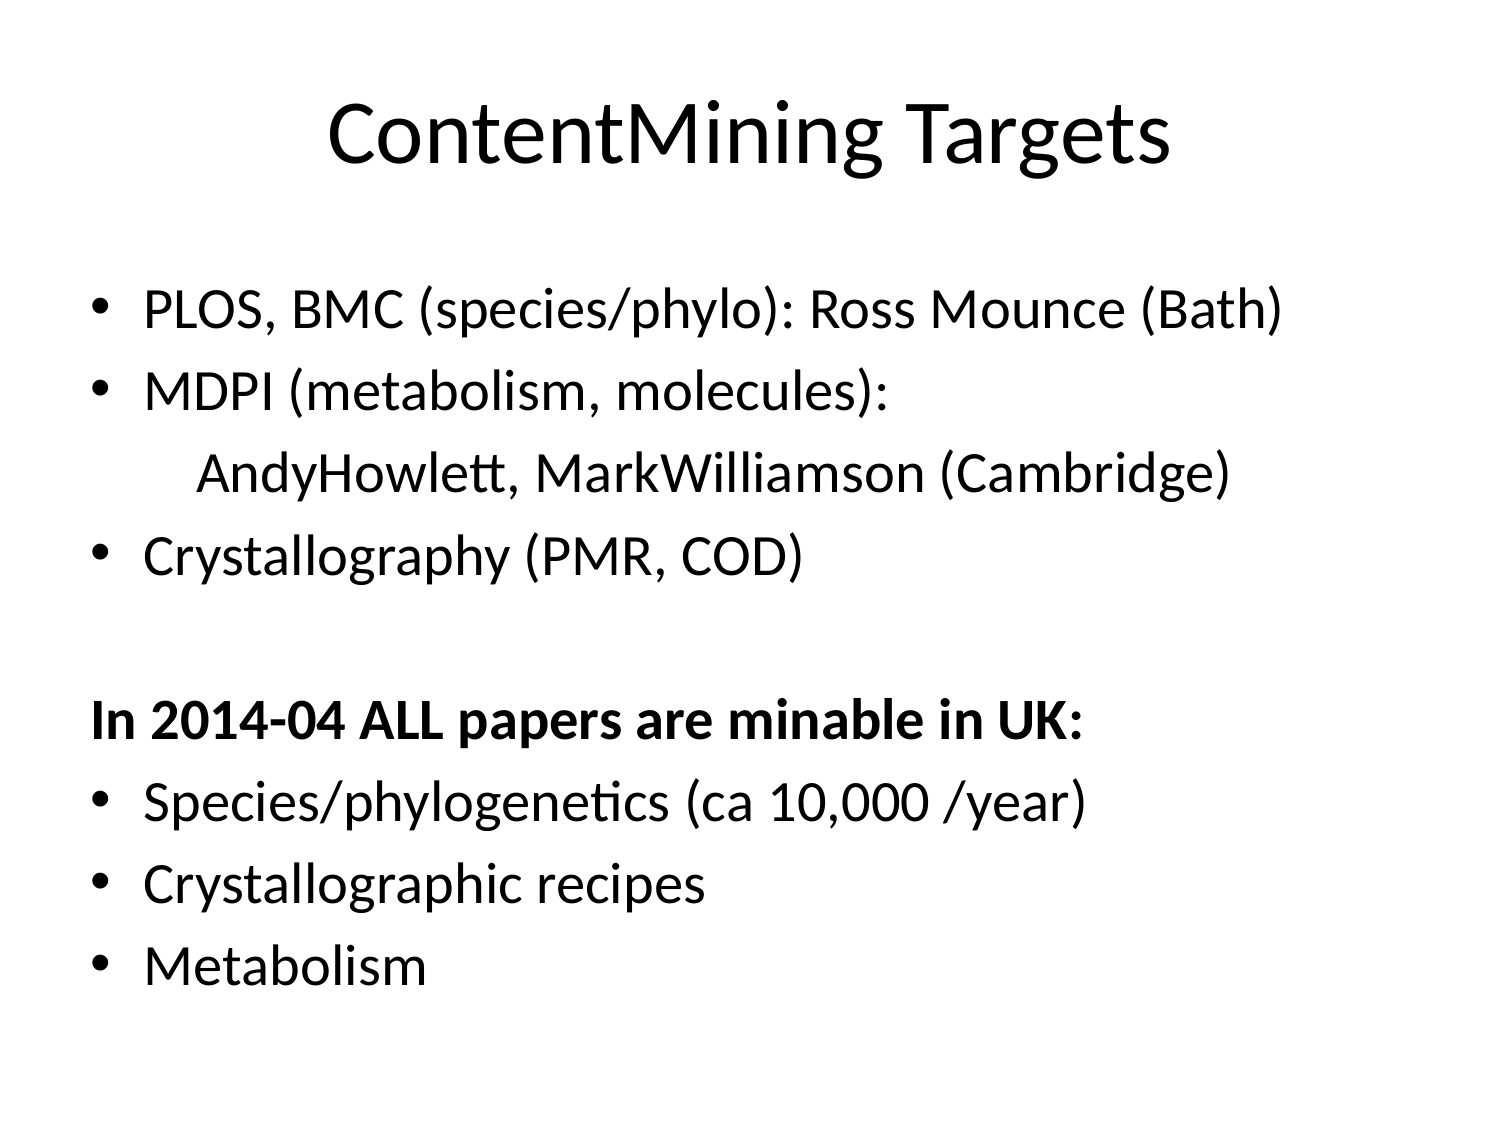

# ContentMining Targets
PLOS, BMC (species/phylo): Ross Mounce (Bath)
MDPI (metabolism, molecules):
        AndyHowlett, MarkWilliamson (Cambridge)
Crystallography (PMR, COD)

In 2014-04 ALL papers are minable in UK:
Species/phylogenetics (ca 10,000 /year)
Crystallographic recipes
Metabolism